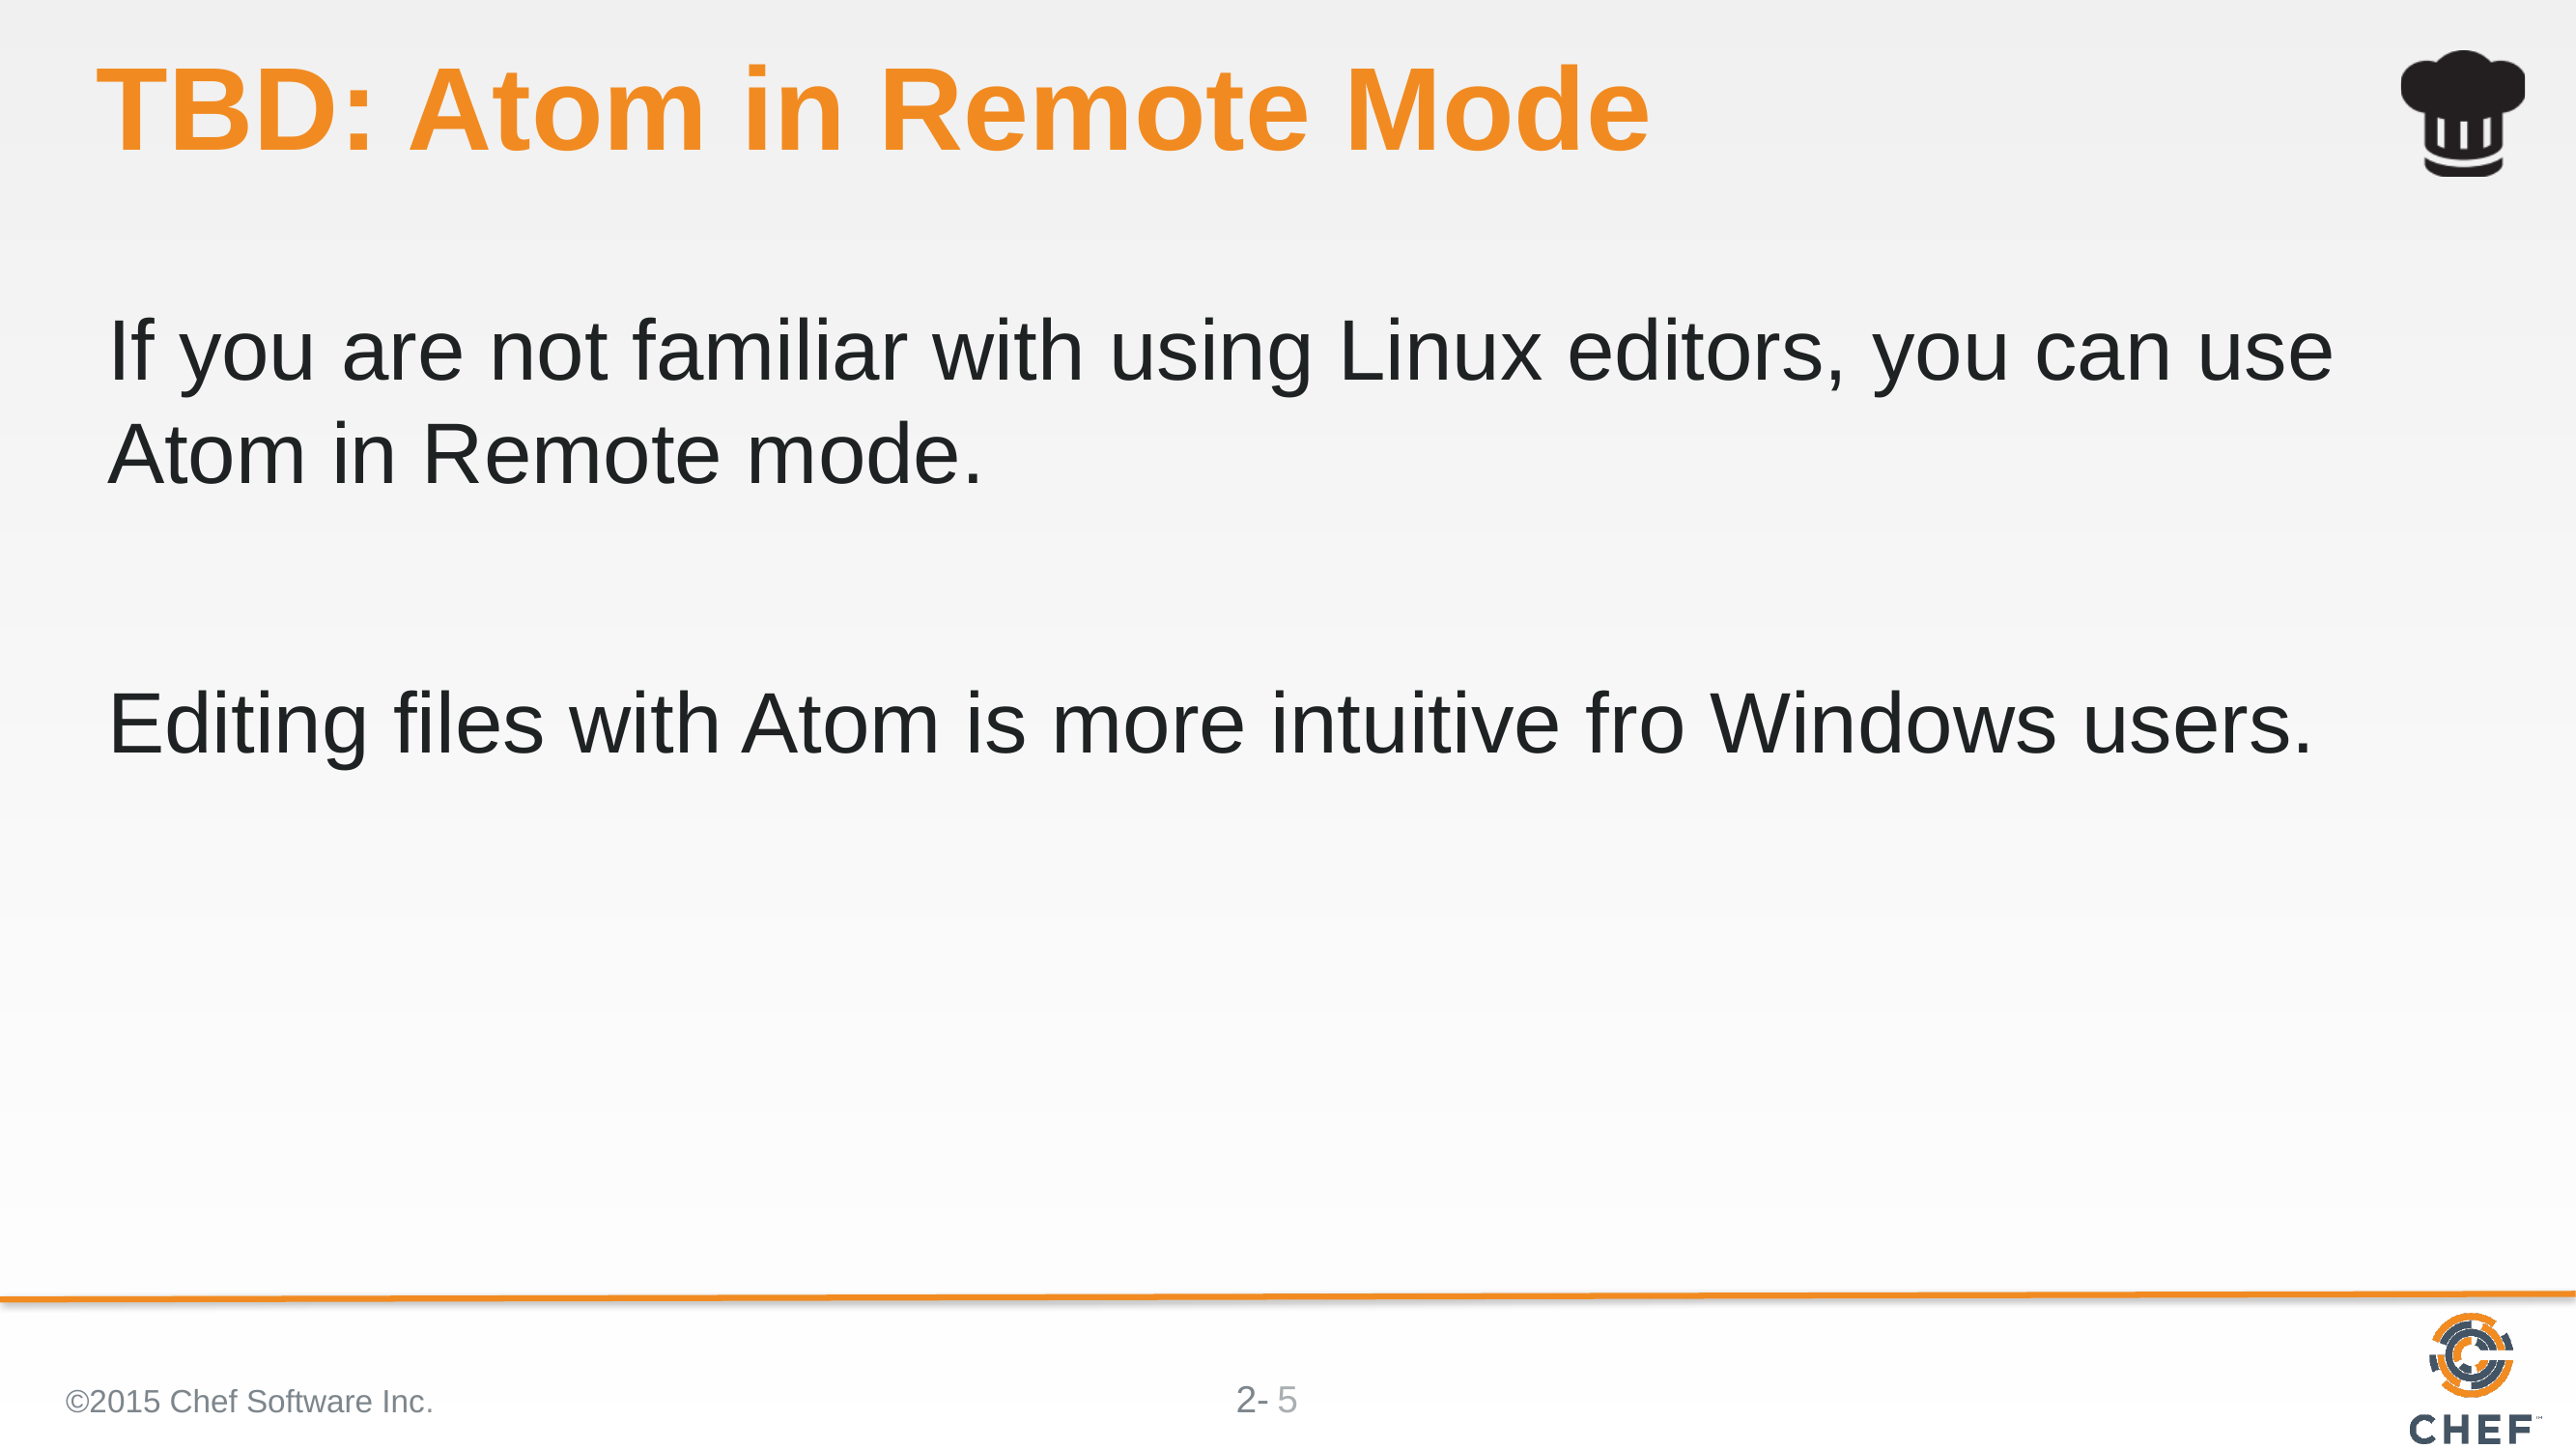

# TBD: Atom in Remote Mode
If you are not familiar with using Linux editors, you can use Atom in Remote mode.

Editing files with Atom is more intuitive fro Windows users.

©2015 Chef Software Inc.
5